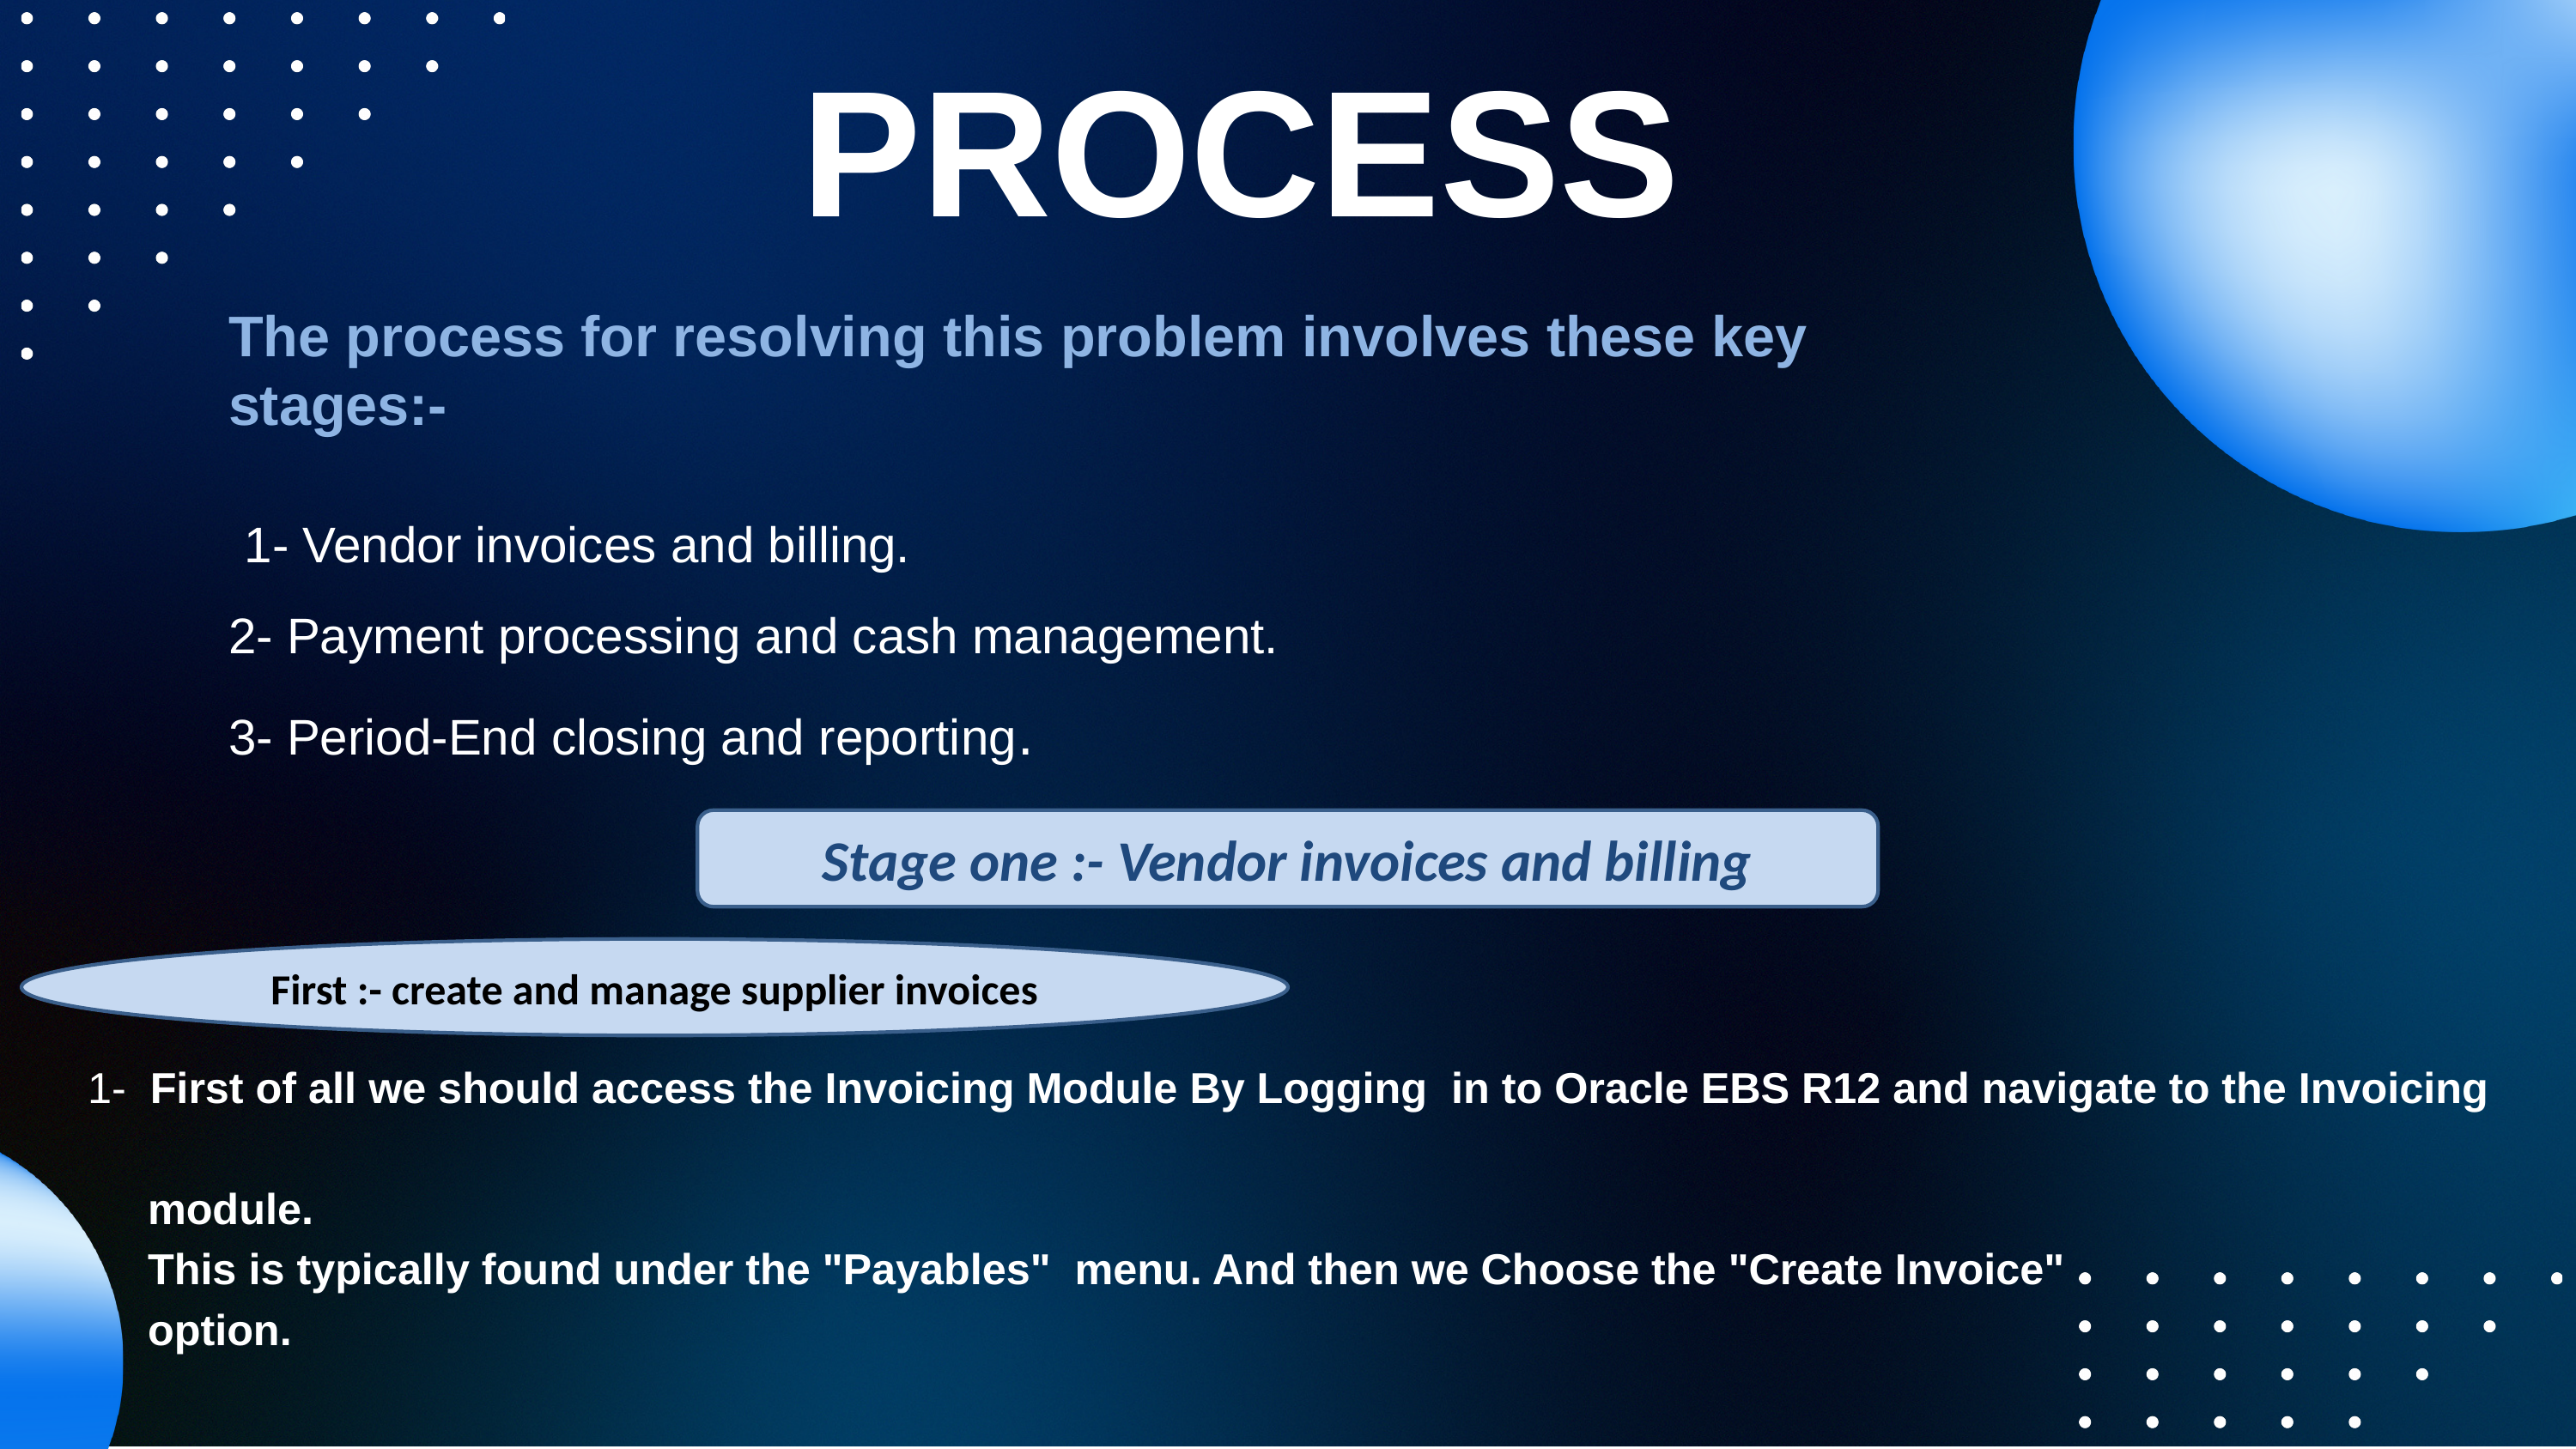

PROCESS

The process for resolving this problem involves these key stages:-

 1- Vendor invoices and billing.
2- Payment processing and cash management.
3- Period-End closing and reporting.

Stage one :- Vendor invoices and billing

 1-  First of all we should access the Invoicing Module By Logging  in to Oracle EBS R12 and navigate to the Invoicing
      module.
      This is typically found under the "Payables"  menu. And then we Choose the "Create Invoice"
      option.

Stage one :- Vendor invoices and billing
First :- create and manage supplier invoices